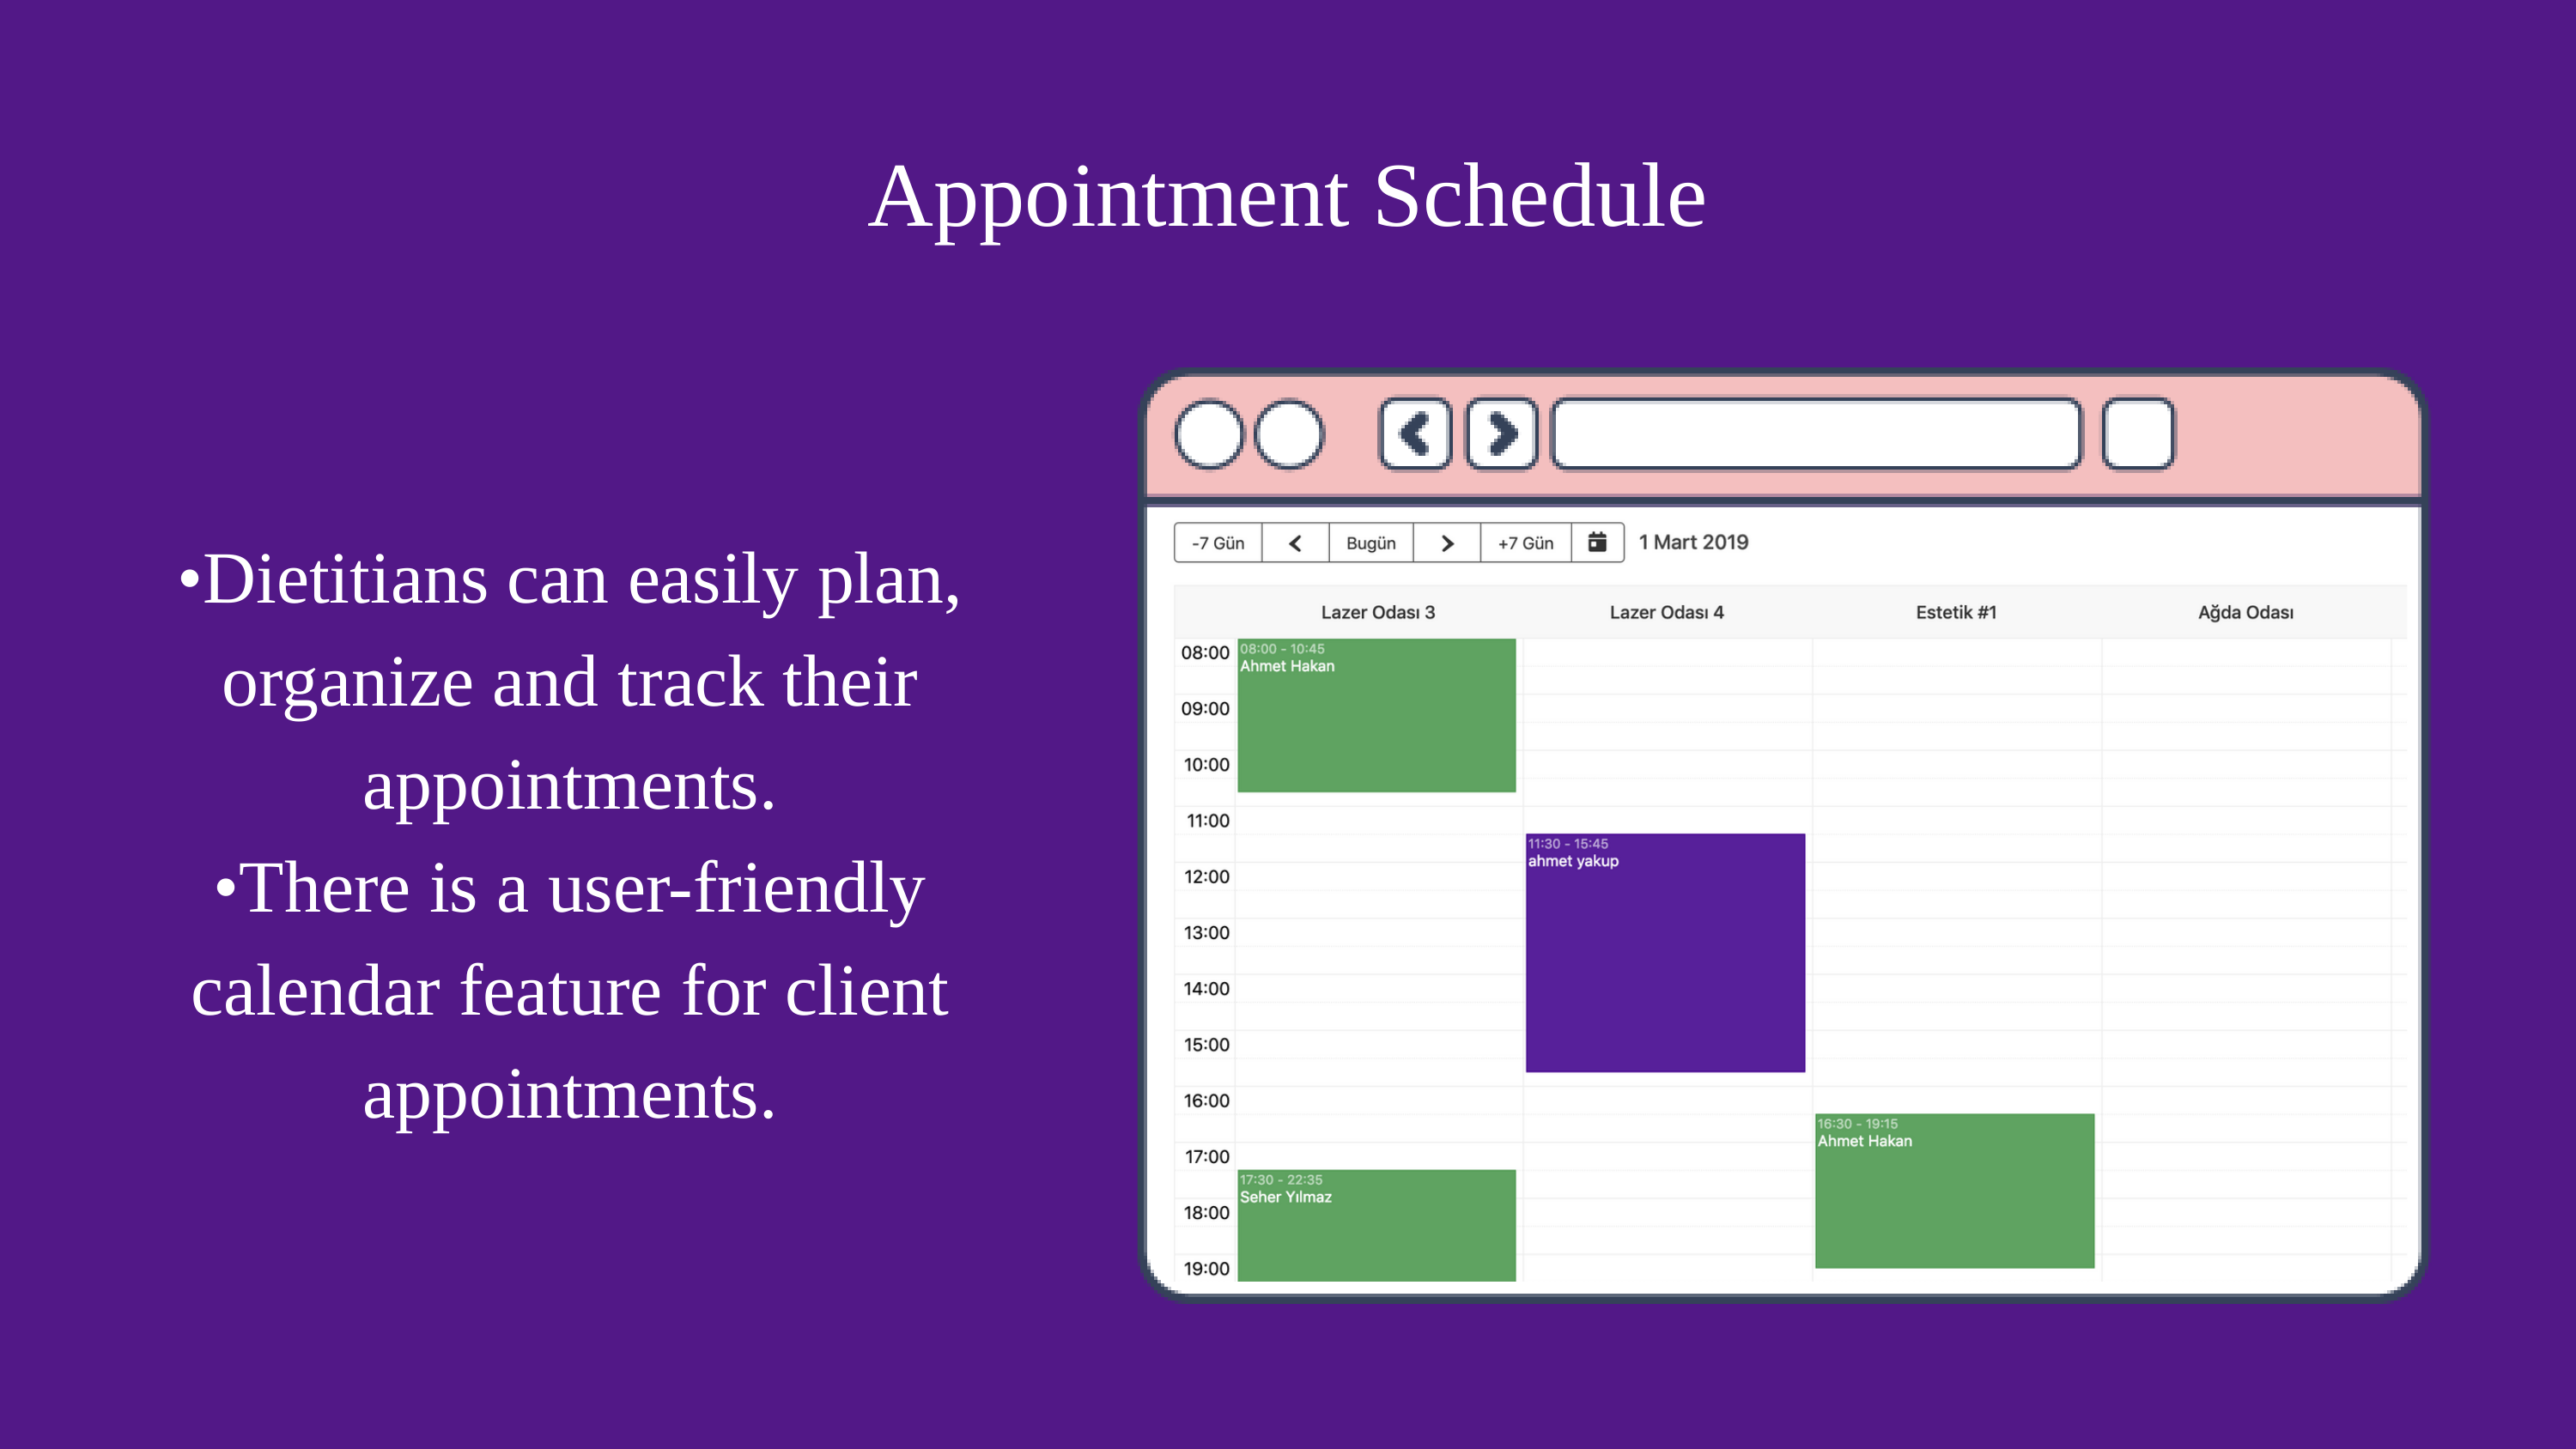

Appointment Schedule

•Dietitians can easily plan, organize and track their appointments.
•There is a user-friendly calendar feature for client appointments.